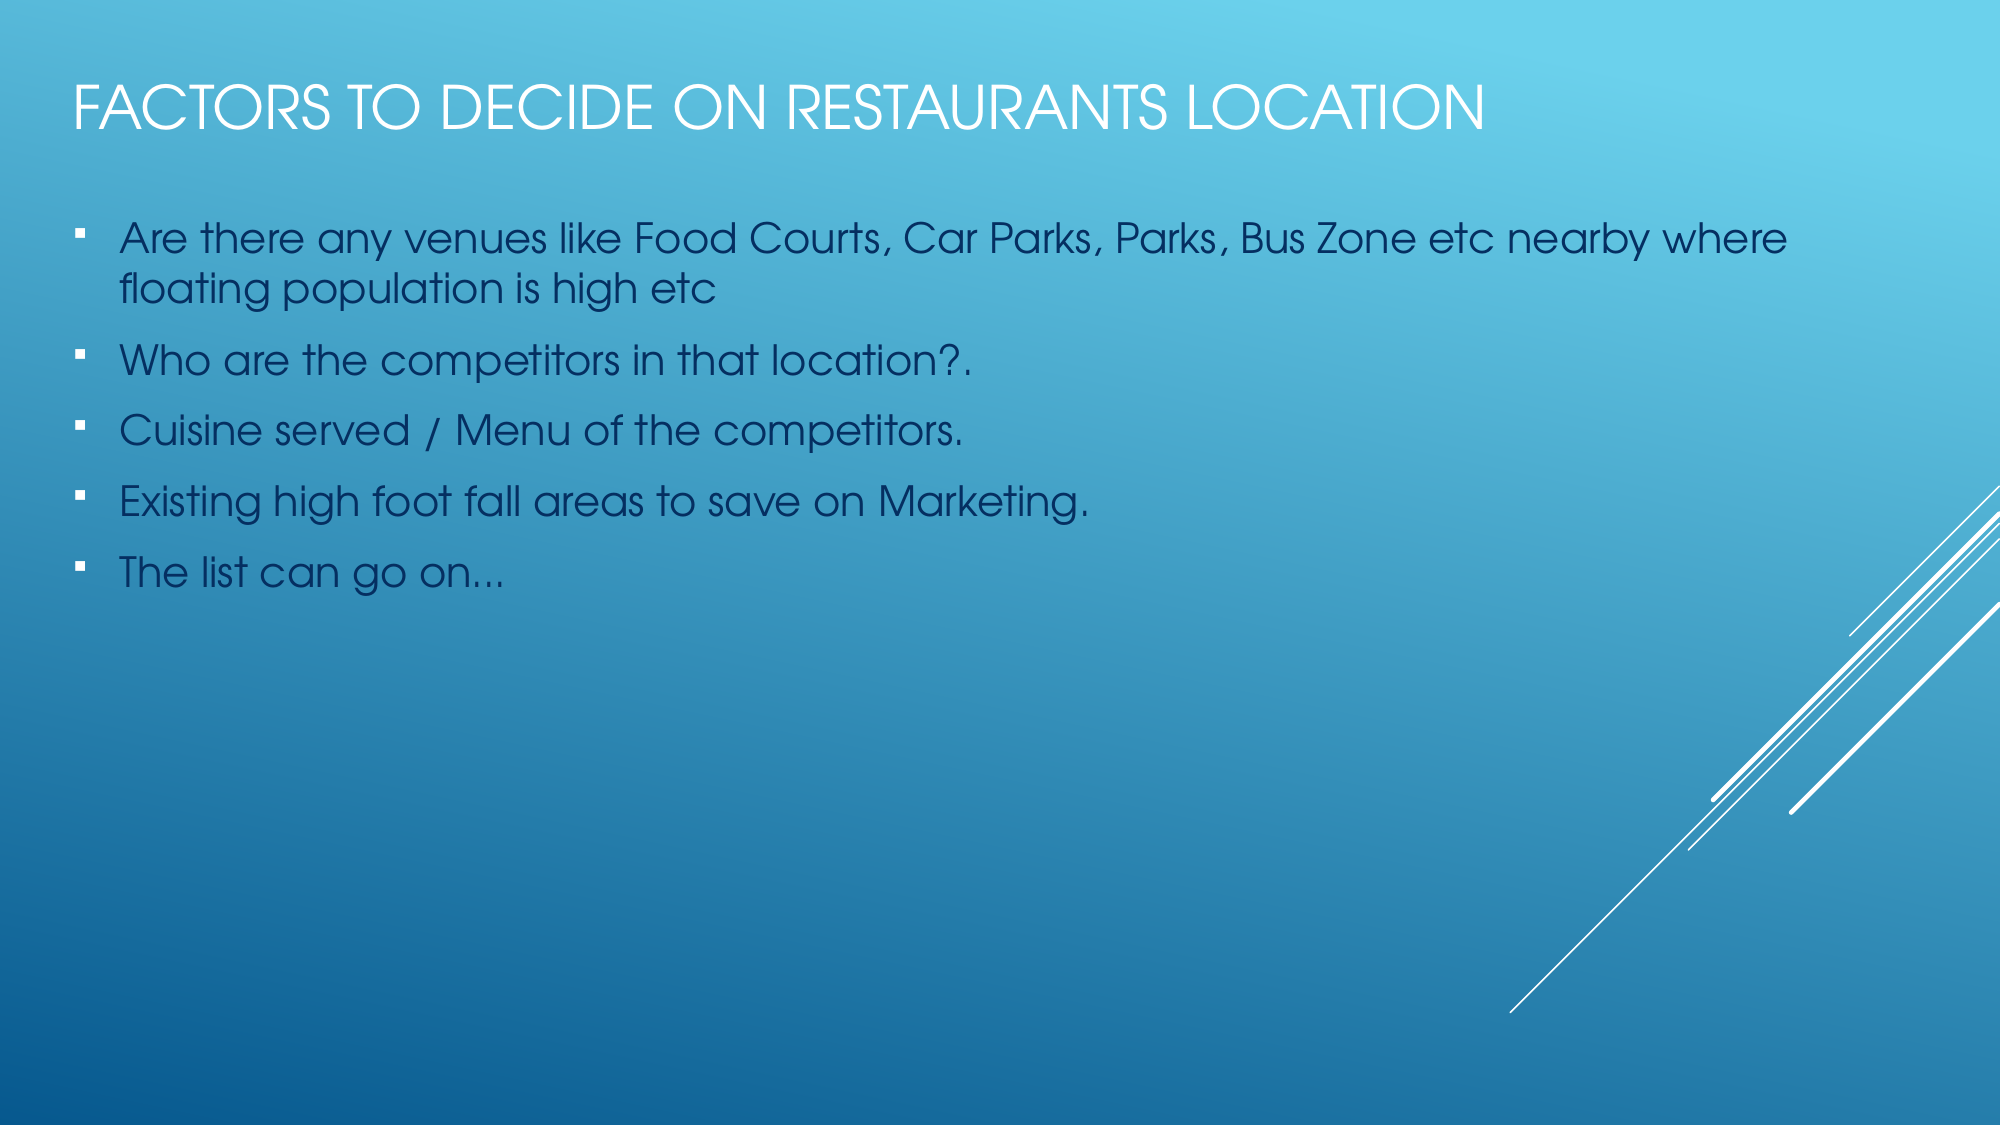

# Factors to decide on restaurants location
Are there any venues like Food Courts, Car Parks, Parks, Bus Zone etc nearby where floating population is high etc
Who are the competitors in that location?.
Cuisine served / Menu of the competitors.
Existing high foot fall areas to save on Marketing.
The list can go on...